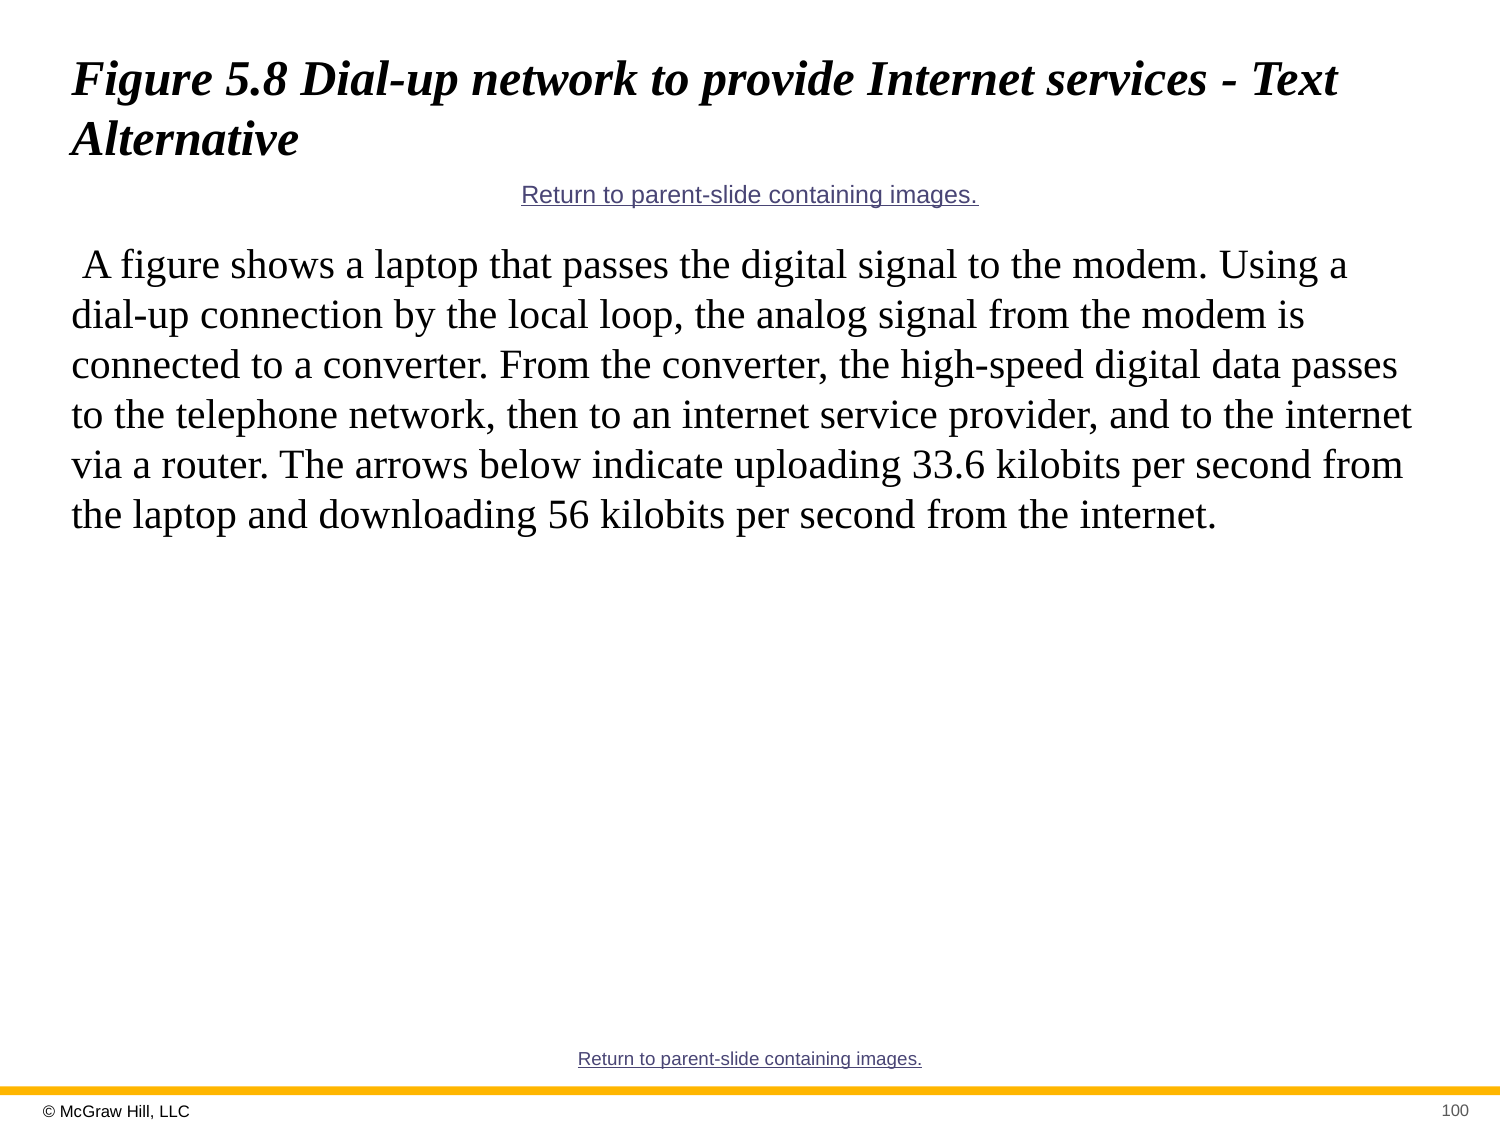

# Figure 5.8 Dial-up network to provide Internet services - Text Alternative
Return to parent-slide containing images.
 A figure shows a laptop that passes the digital signal to the modem. Using a dial-up connection by the local loop, the analog signal from the modem is connected to a converter. From the converter, the high-speed digital data passes to the telephone network, then to an internet service provider, and to the internet via a router. The arrows below indicate uploading 33.6 kilobits per second from the laptop and downloading 56 kilobits per second from the internet.
Return to parent-slide containing images.
100